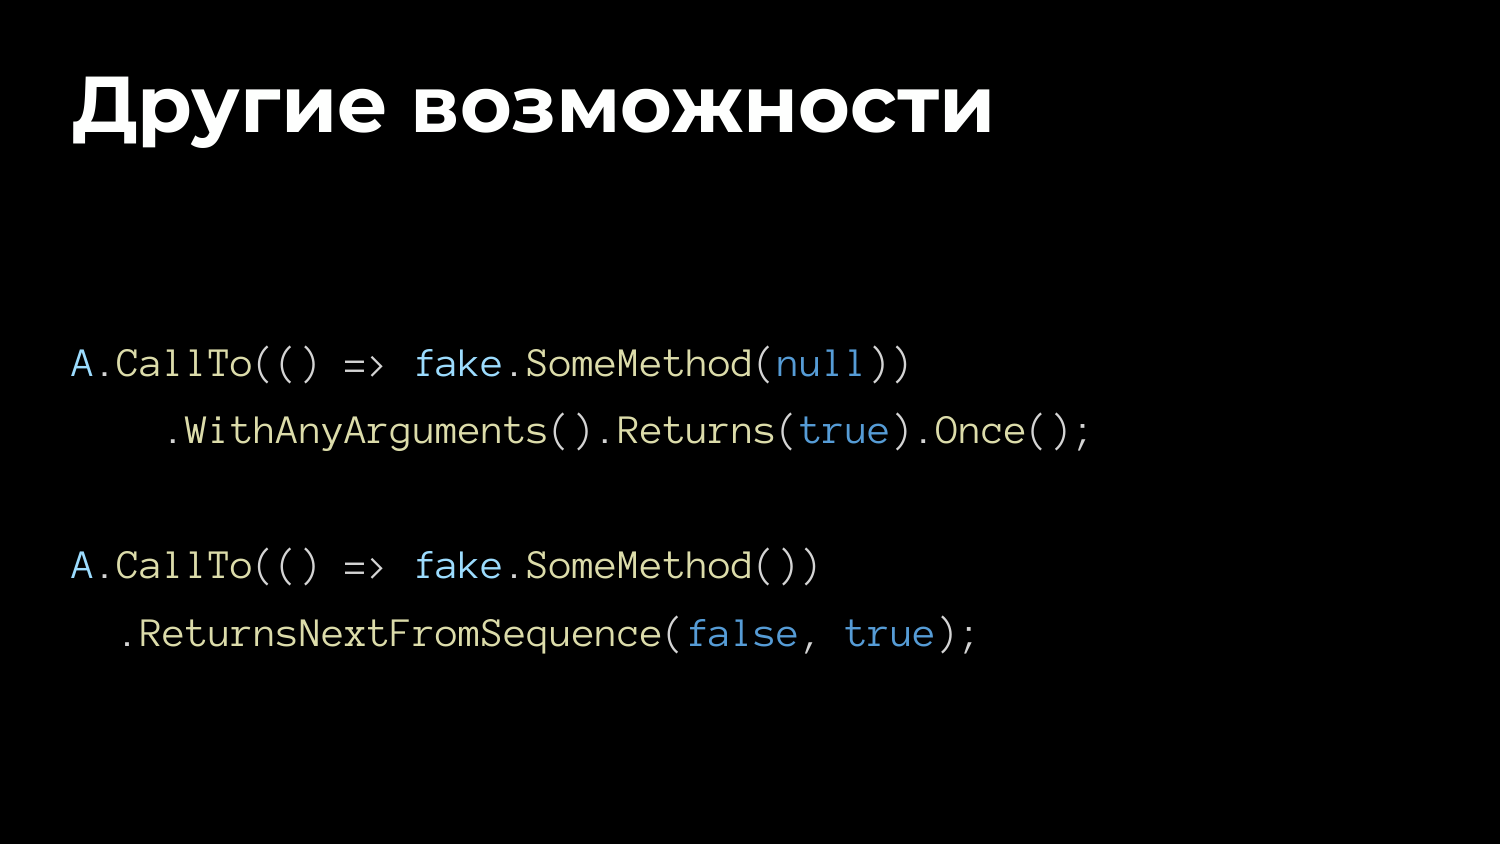

# Другие возможности
A.CallTo(() => fake.SomeMethod(null))
    .WithAnyArguments().Returns(true).Once();

A.CallTo(() => fake.SomeMethod())
  .ReturnsNextFromSequence(false, true);